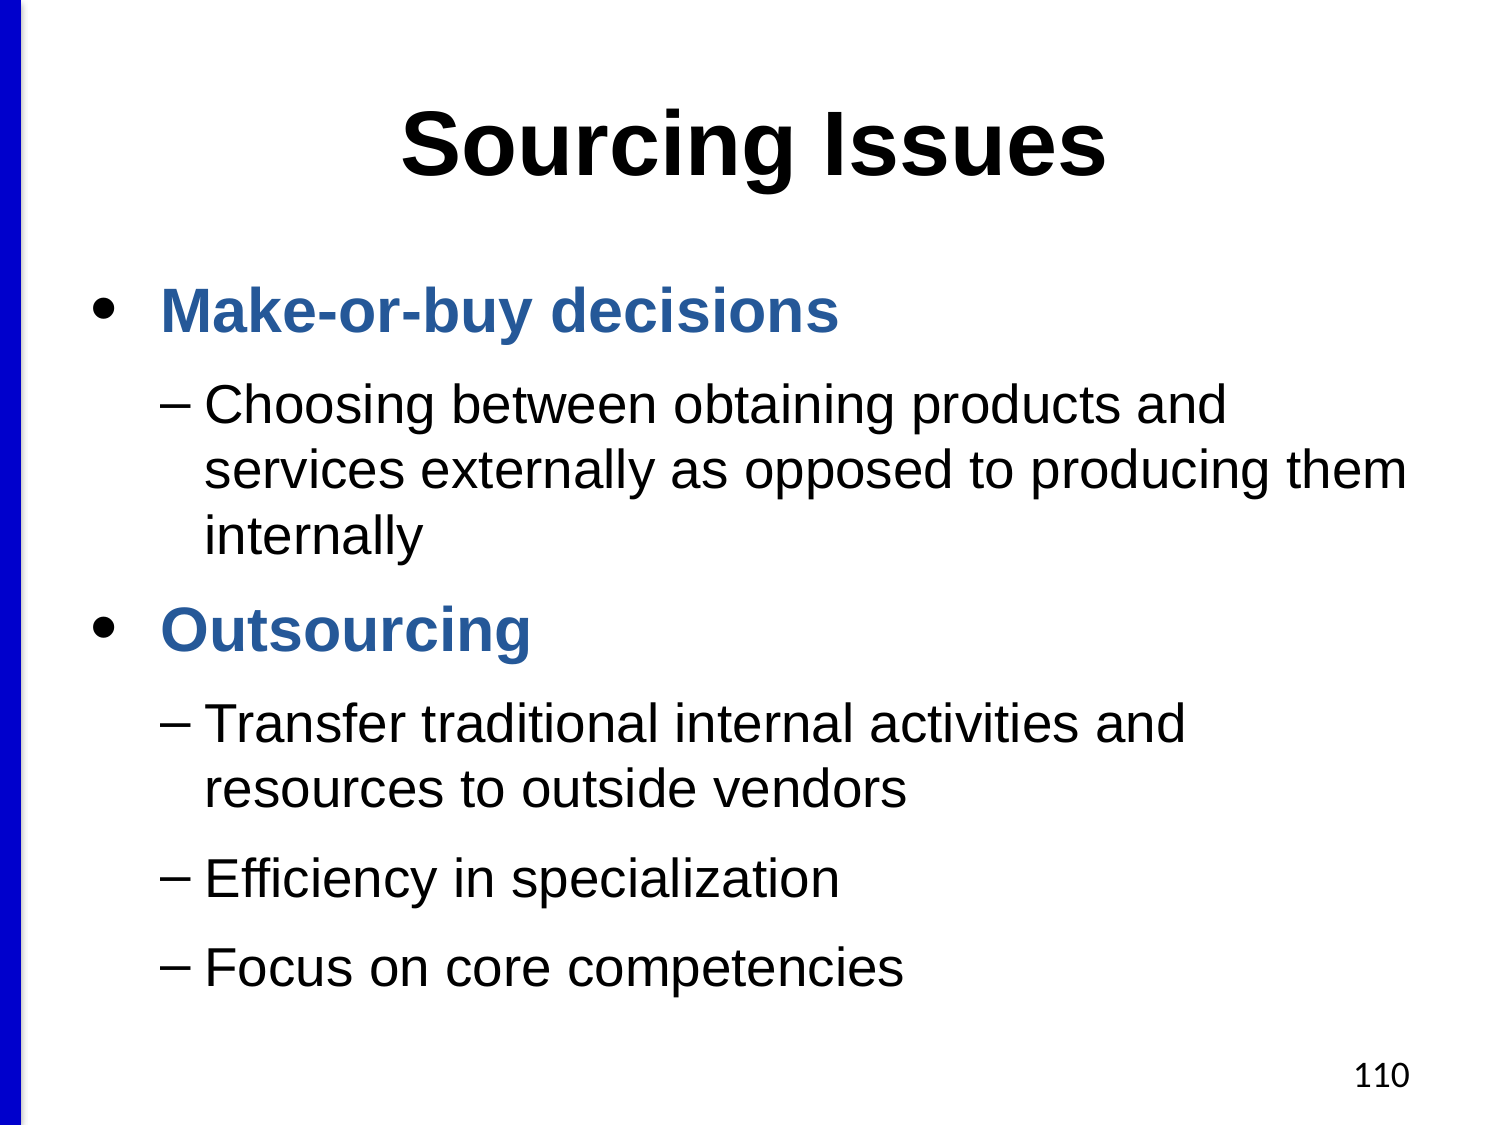

# Sourcing Issues
Make-or-buy decisions
Choosing between obtaining products and services externally as opposed to producing them internally
Outsourcing
Transfer traditional internal activities and resources to outside vendors
Efficiency in specialization
Focus on core competencies
110